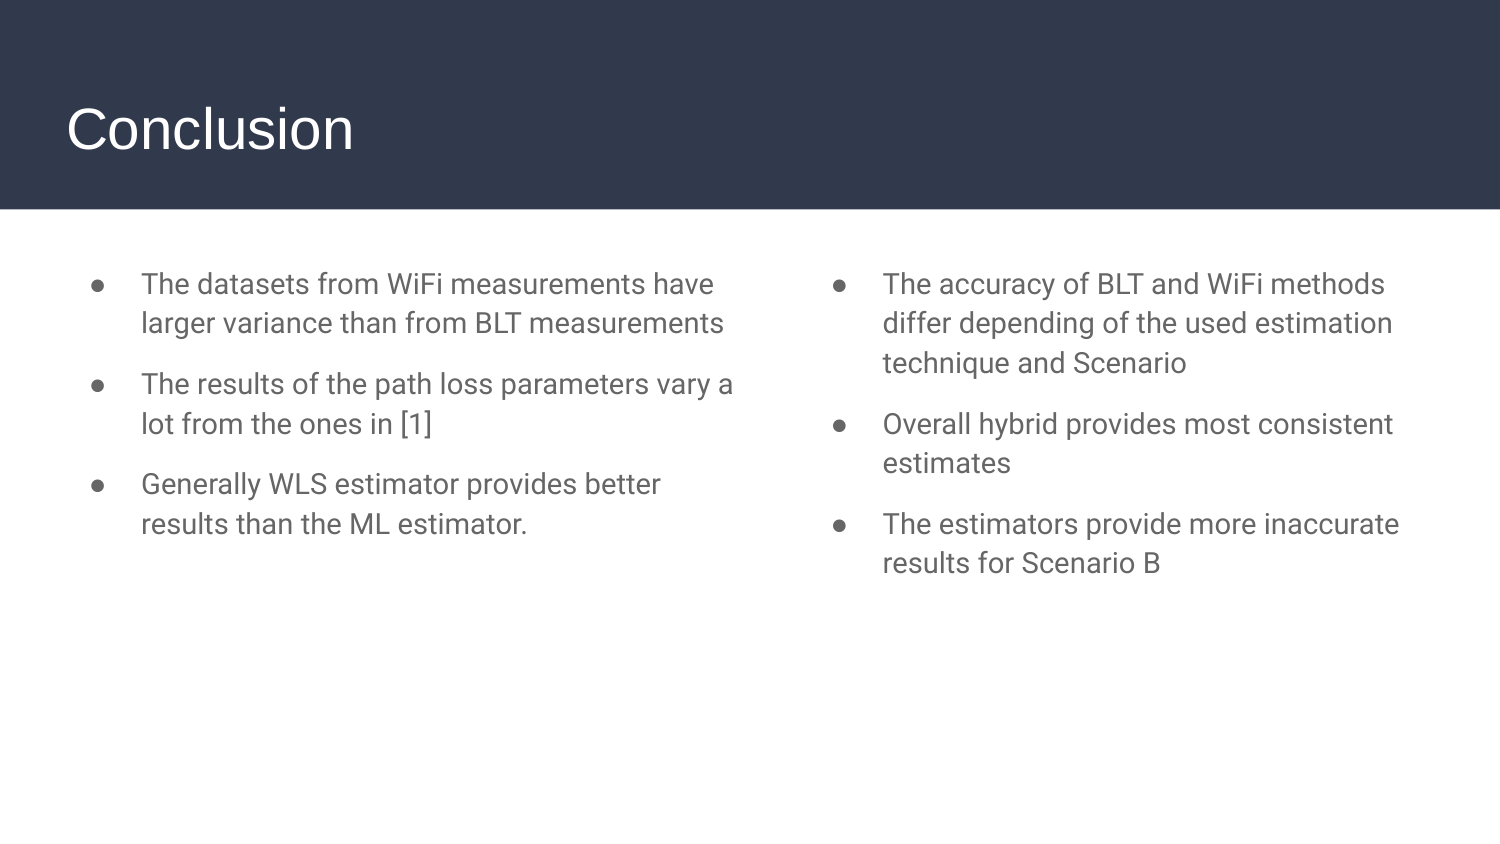

# Conclusion
The datasets from WiFi measurements have larger variance than from BLT measurements
The results of the path loss parameters vary a lot from the ones in [1]
Generally WLS estimator provides better results than the ML estimator.
The accuracy of BLT and WiFi methods differ depending of the used estimation technique and Scenario
Overall hybrid provides most consistent estimates
The estimators provide more inaccurate results for Scenario B